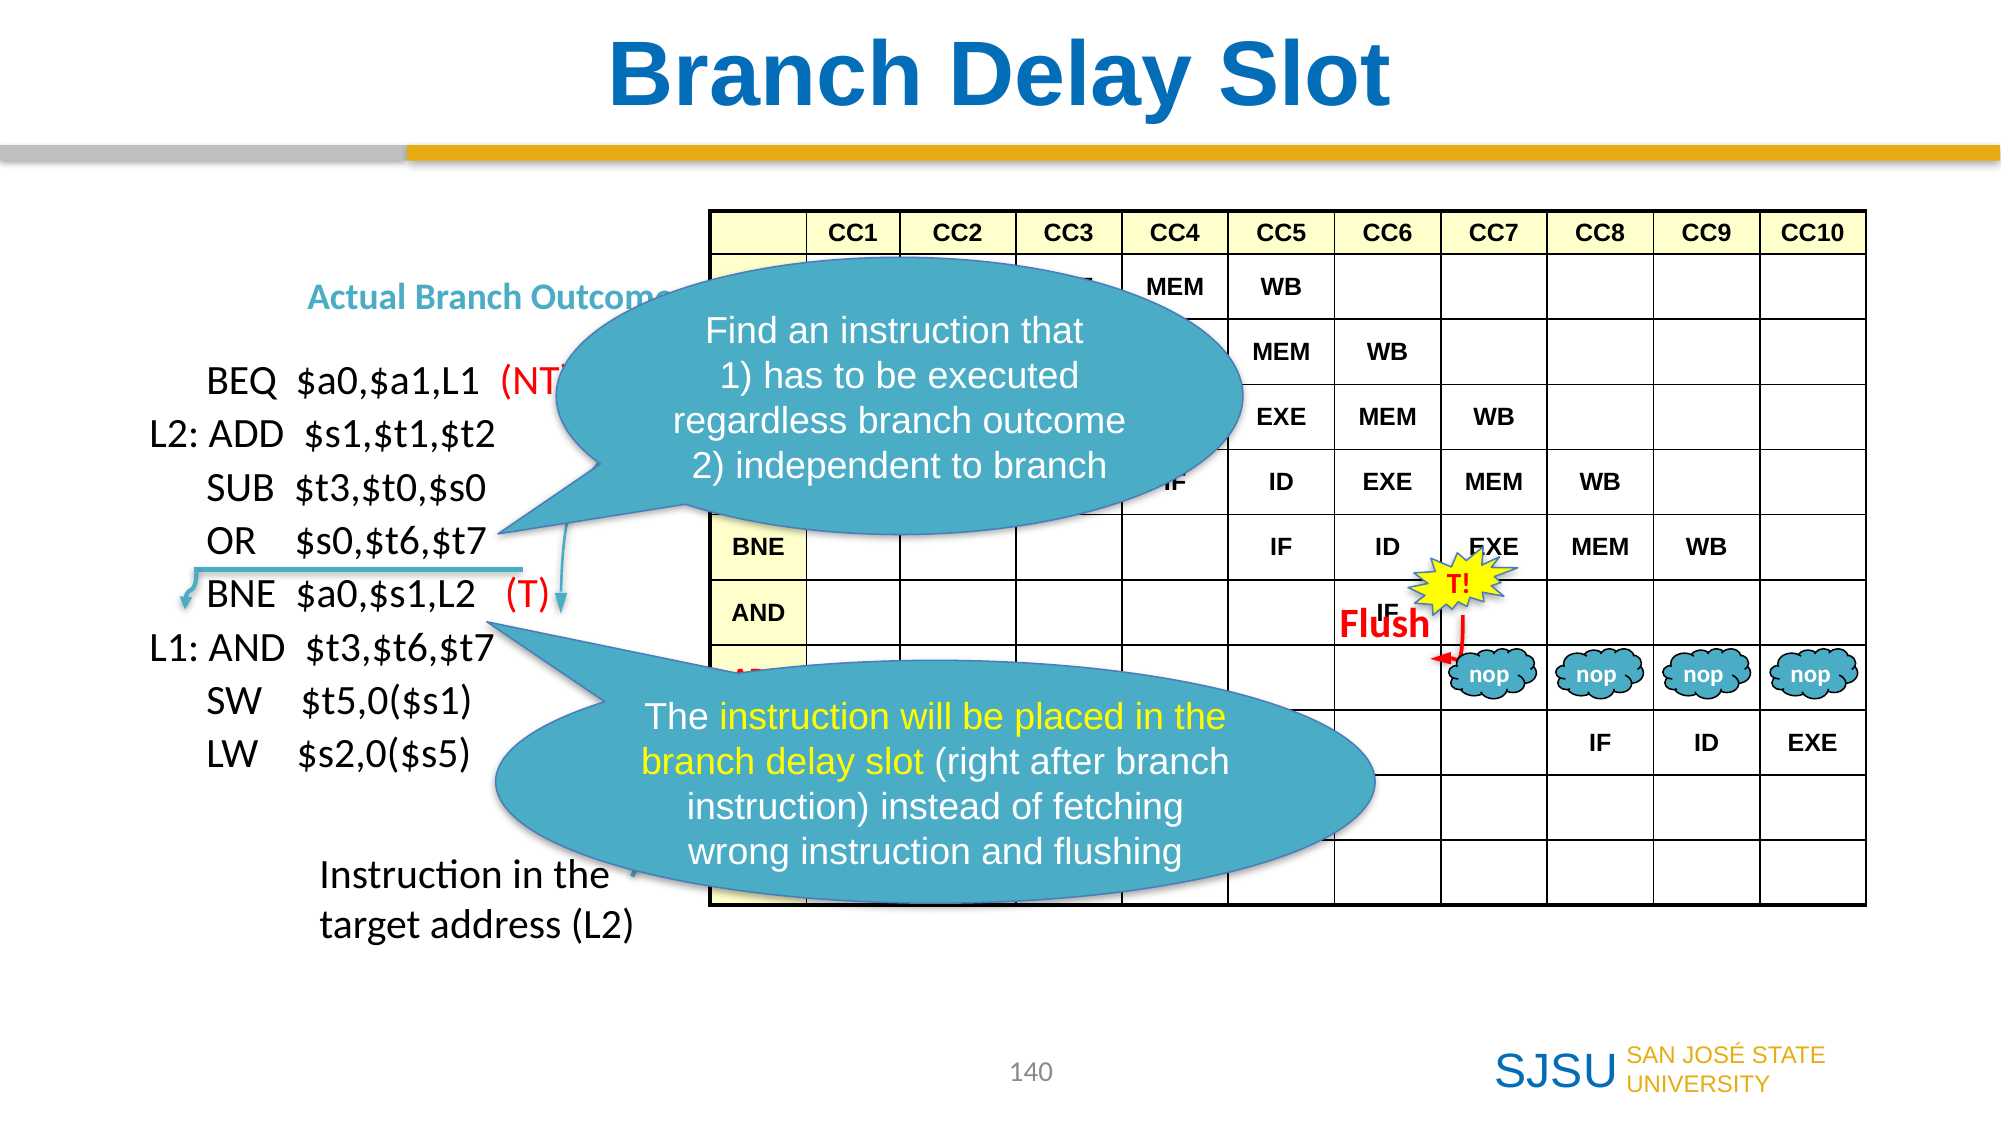

# Branch Delay Slot
|  | CC1 | CC2 | CC3 | CC4 | CC5 | CC6 | CC7 | CC8 | CC9 | CC10 |
| --- | --- | --- | --- | --- | --- | --- | --- | --- | --- | --- |
| BEQ | IF | ID | EXE | MEM | WB |  |  |  |  |  |
| ADD |  | IF | ID | EXE | MEM | WB |  |  |  |  |
| SUB |  |  | IF | ID | EXE | MEM | WB |  |  |  |
| OR |  |  |  | IF | ID | EXE | MEM | WB |  |  |
| BNE |  |  |  |  | IF | ID | EXE | MEM | WB |  |
| AND |  |  |  |  |  | IF |  |  |  |  |
| ADD |  |  |  |  |  |  | IF | ID | EXE | MEM |
| SUB |  |  |  |  |  |  |  | IF | ID | EXE |
|  |  |  |  |  |  |  |  |  |  |  |
|  |  |  |  |  |  |  |  |  |  |  |
Find an instruction that
1) has to be executed regardless branch outcome
2) independent to branch
Actual Branch Outcome
      BEQ  $a0,$a1,L1  (NT)
L2: ADD  $s1,$t1,$t2
      SUB  $t3,$t0,$s0
      OR    $s0,$t6,$t7
      BNE  $a0,$s1,L2   (T)
L1: AND  $t3,$t6,$t7
      SW    $t5,0($s1)
      LW    $s2,0($s5)
T!
Flush
nop
nop
nop
nop
The instruction will be placed in the branch delay slot (right after branch instruction) instead of fetching wrong instruction and flushing
Instruction in the
target address (L2)
140